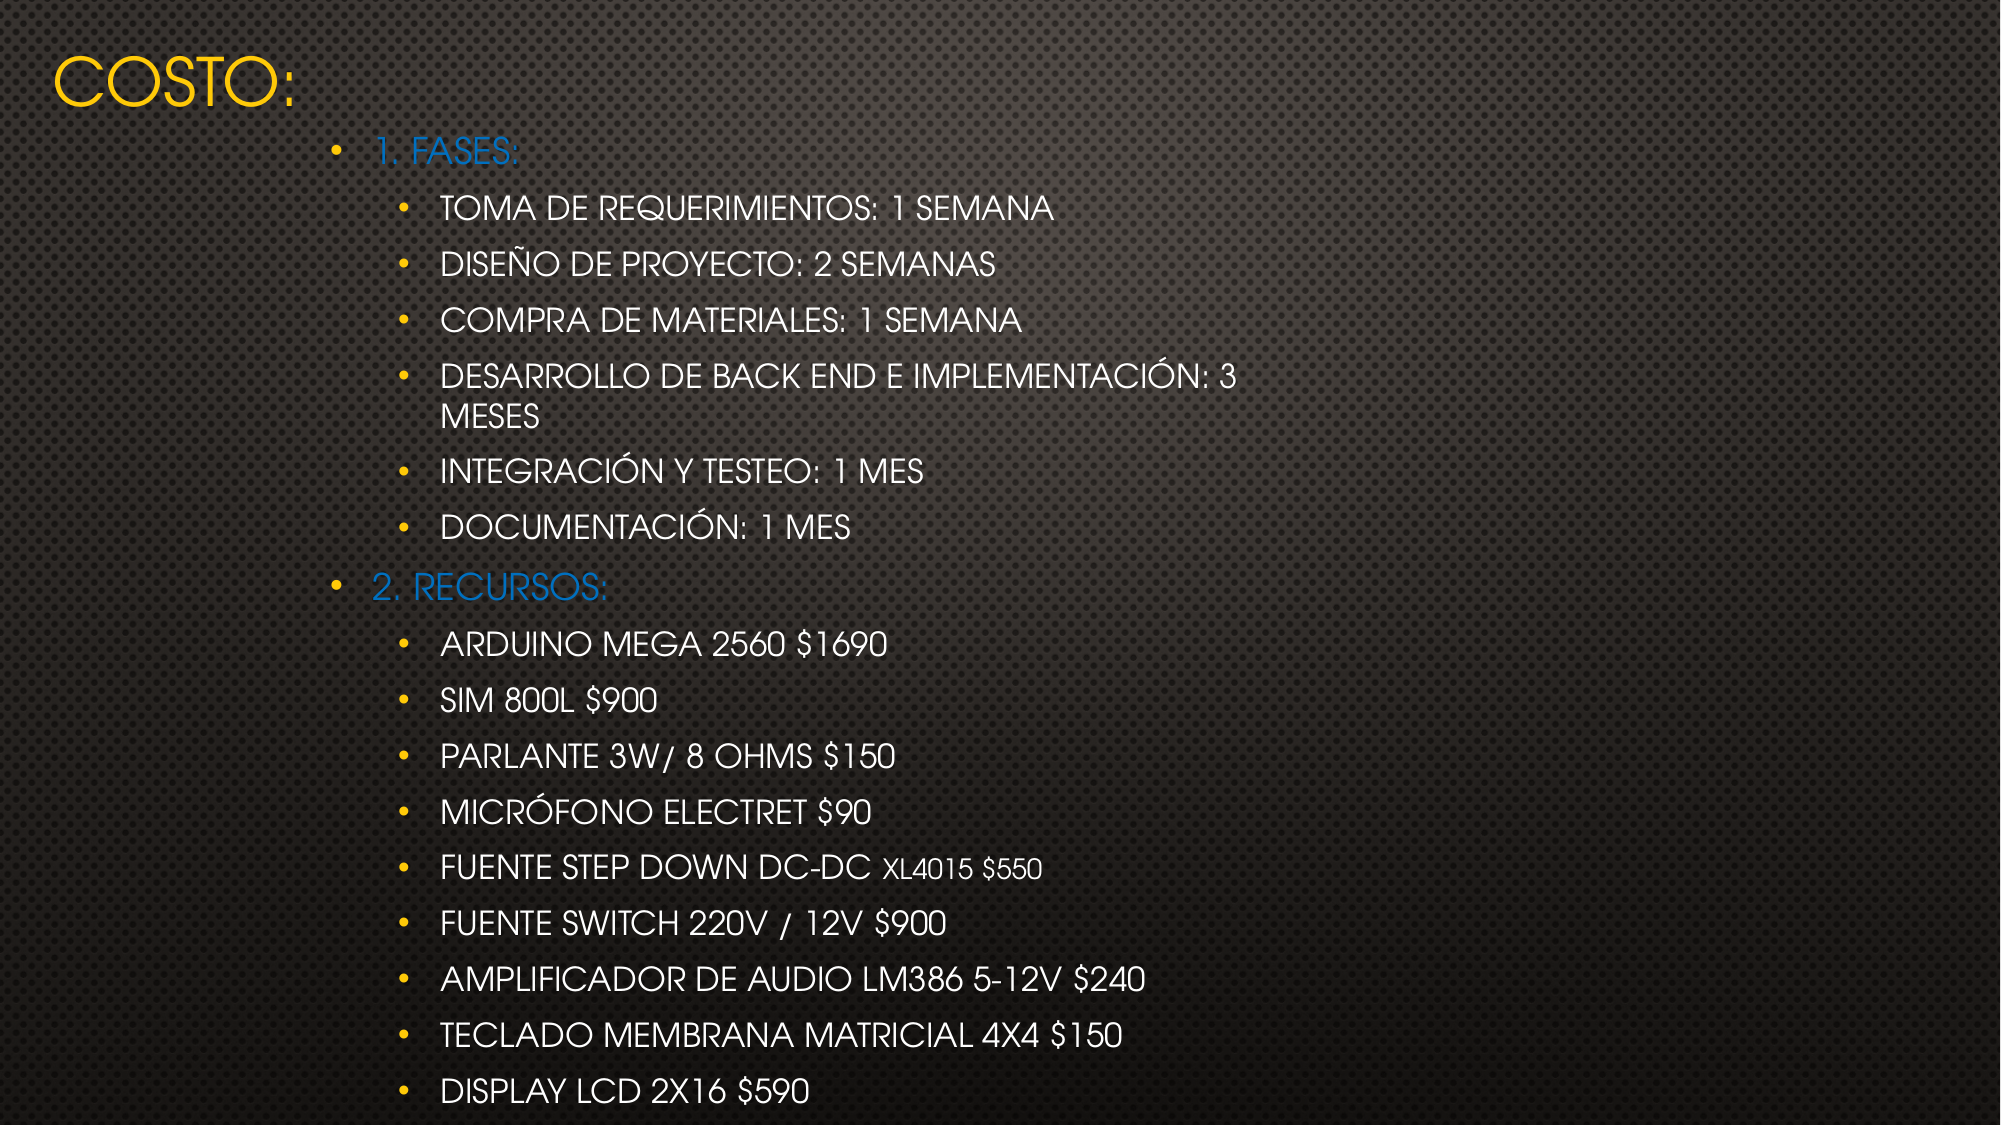

# COSTO:
1. Fases:
Toma de requerimientos: 1 Semana
Diseño de proyecto: 2 semanas
Compra de materiales: 1 Semana
Desarrollo de Back End e Implementación: 3 Meses
Integración y Testeo: 1 Mes
Documentación: 1 Mes
2. Recursos:
Arduino Mega 2560 $1690
Sim 800l $900
Parlante 3w/ 8 Ohms $150
Micrófono Electret $90
Fuente step down dc-dc XL4015 $550
Fuente switch 220V / 12V $900
Amplificador de Audio lm386 5-12v $240
Teclado Membrana matricial 4x4 $150
Display lcd 2x16 $590
      Total: $5170.